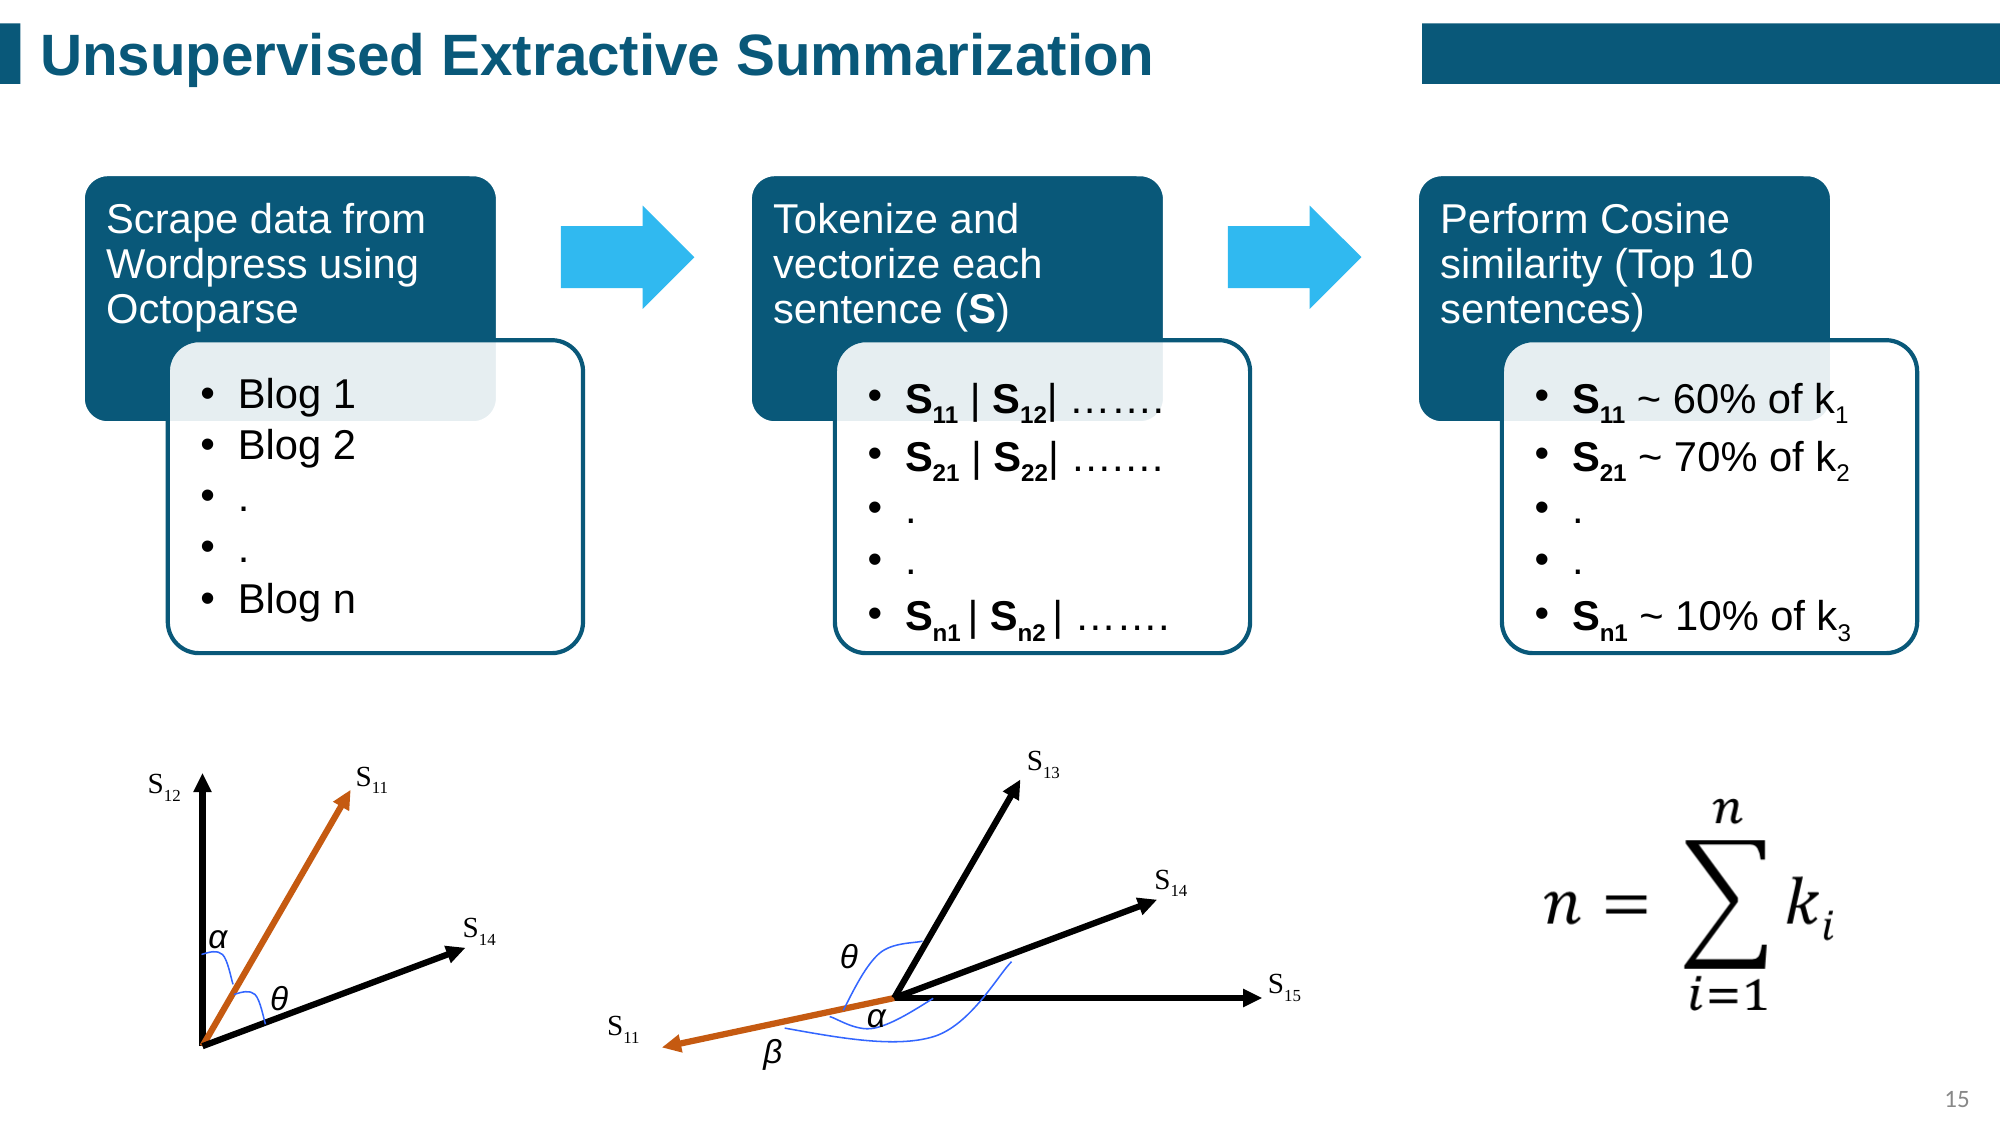

Unsupervised Extractive Summarization

Scrape data from Wordpress using Octoparse

Tokenize and vectorize each sentence (S)

Perform Cosine similarity (Top 10 sentences)

Blog 1
Blog 2
.
.
Blog n
S11 | S12| …….
S21 | S22| ….…
.
.
Sn1 | Sn2 | …….
S11 ~ 60% of k1
S21 ~ 70% of k2
.
.
Sn1 ~ 10% of k3
S13
θ

S14
S15
S11
S11
S12
θ

S14

α

α

β
15